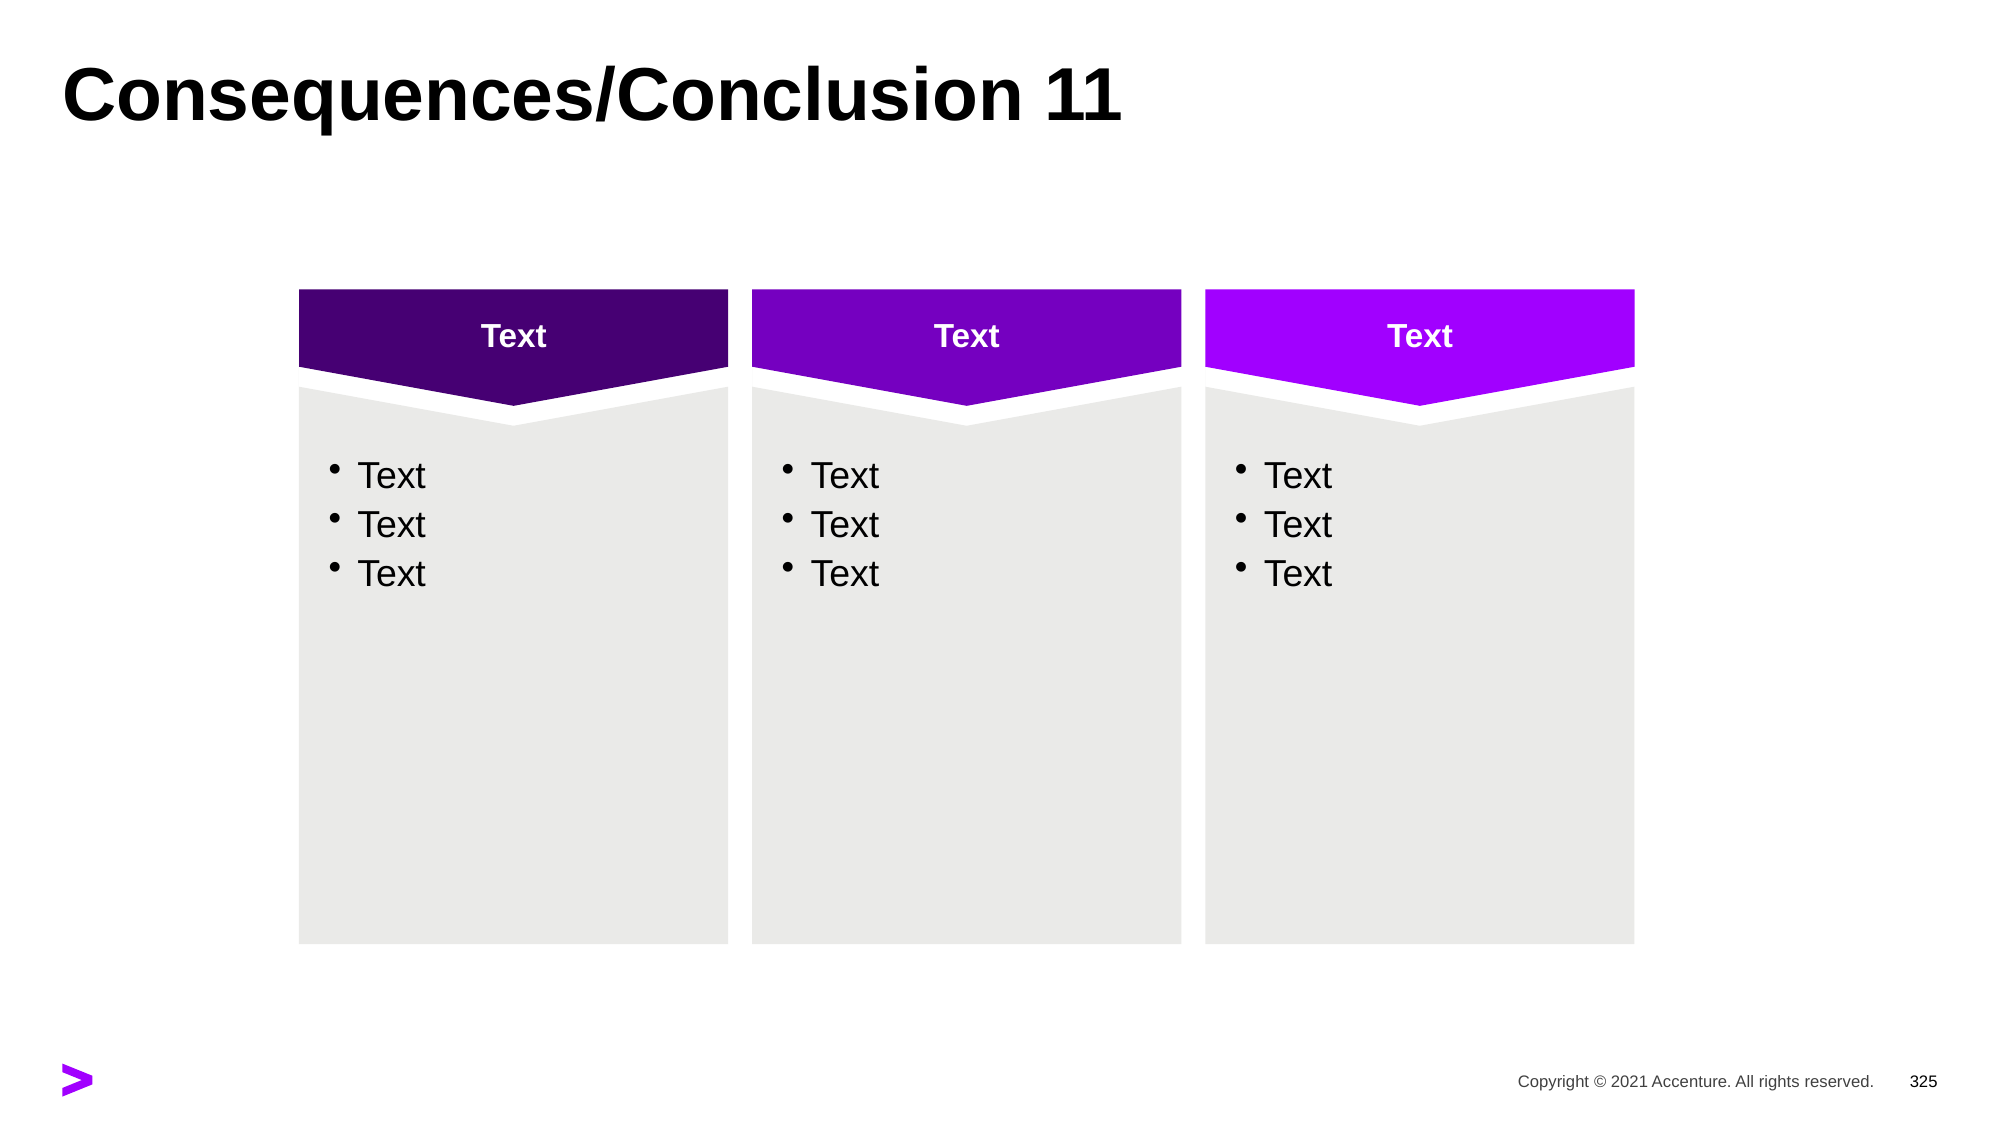

# Consequences/Conclusion 11
Text
Text
Text
Text
Text
Text
Text
Text
Text
Text
Text
Text
Copyright © 2021 Accenture. All rights reserved.
325